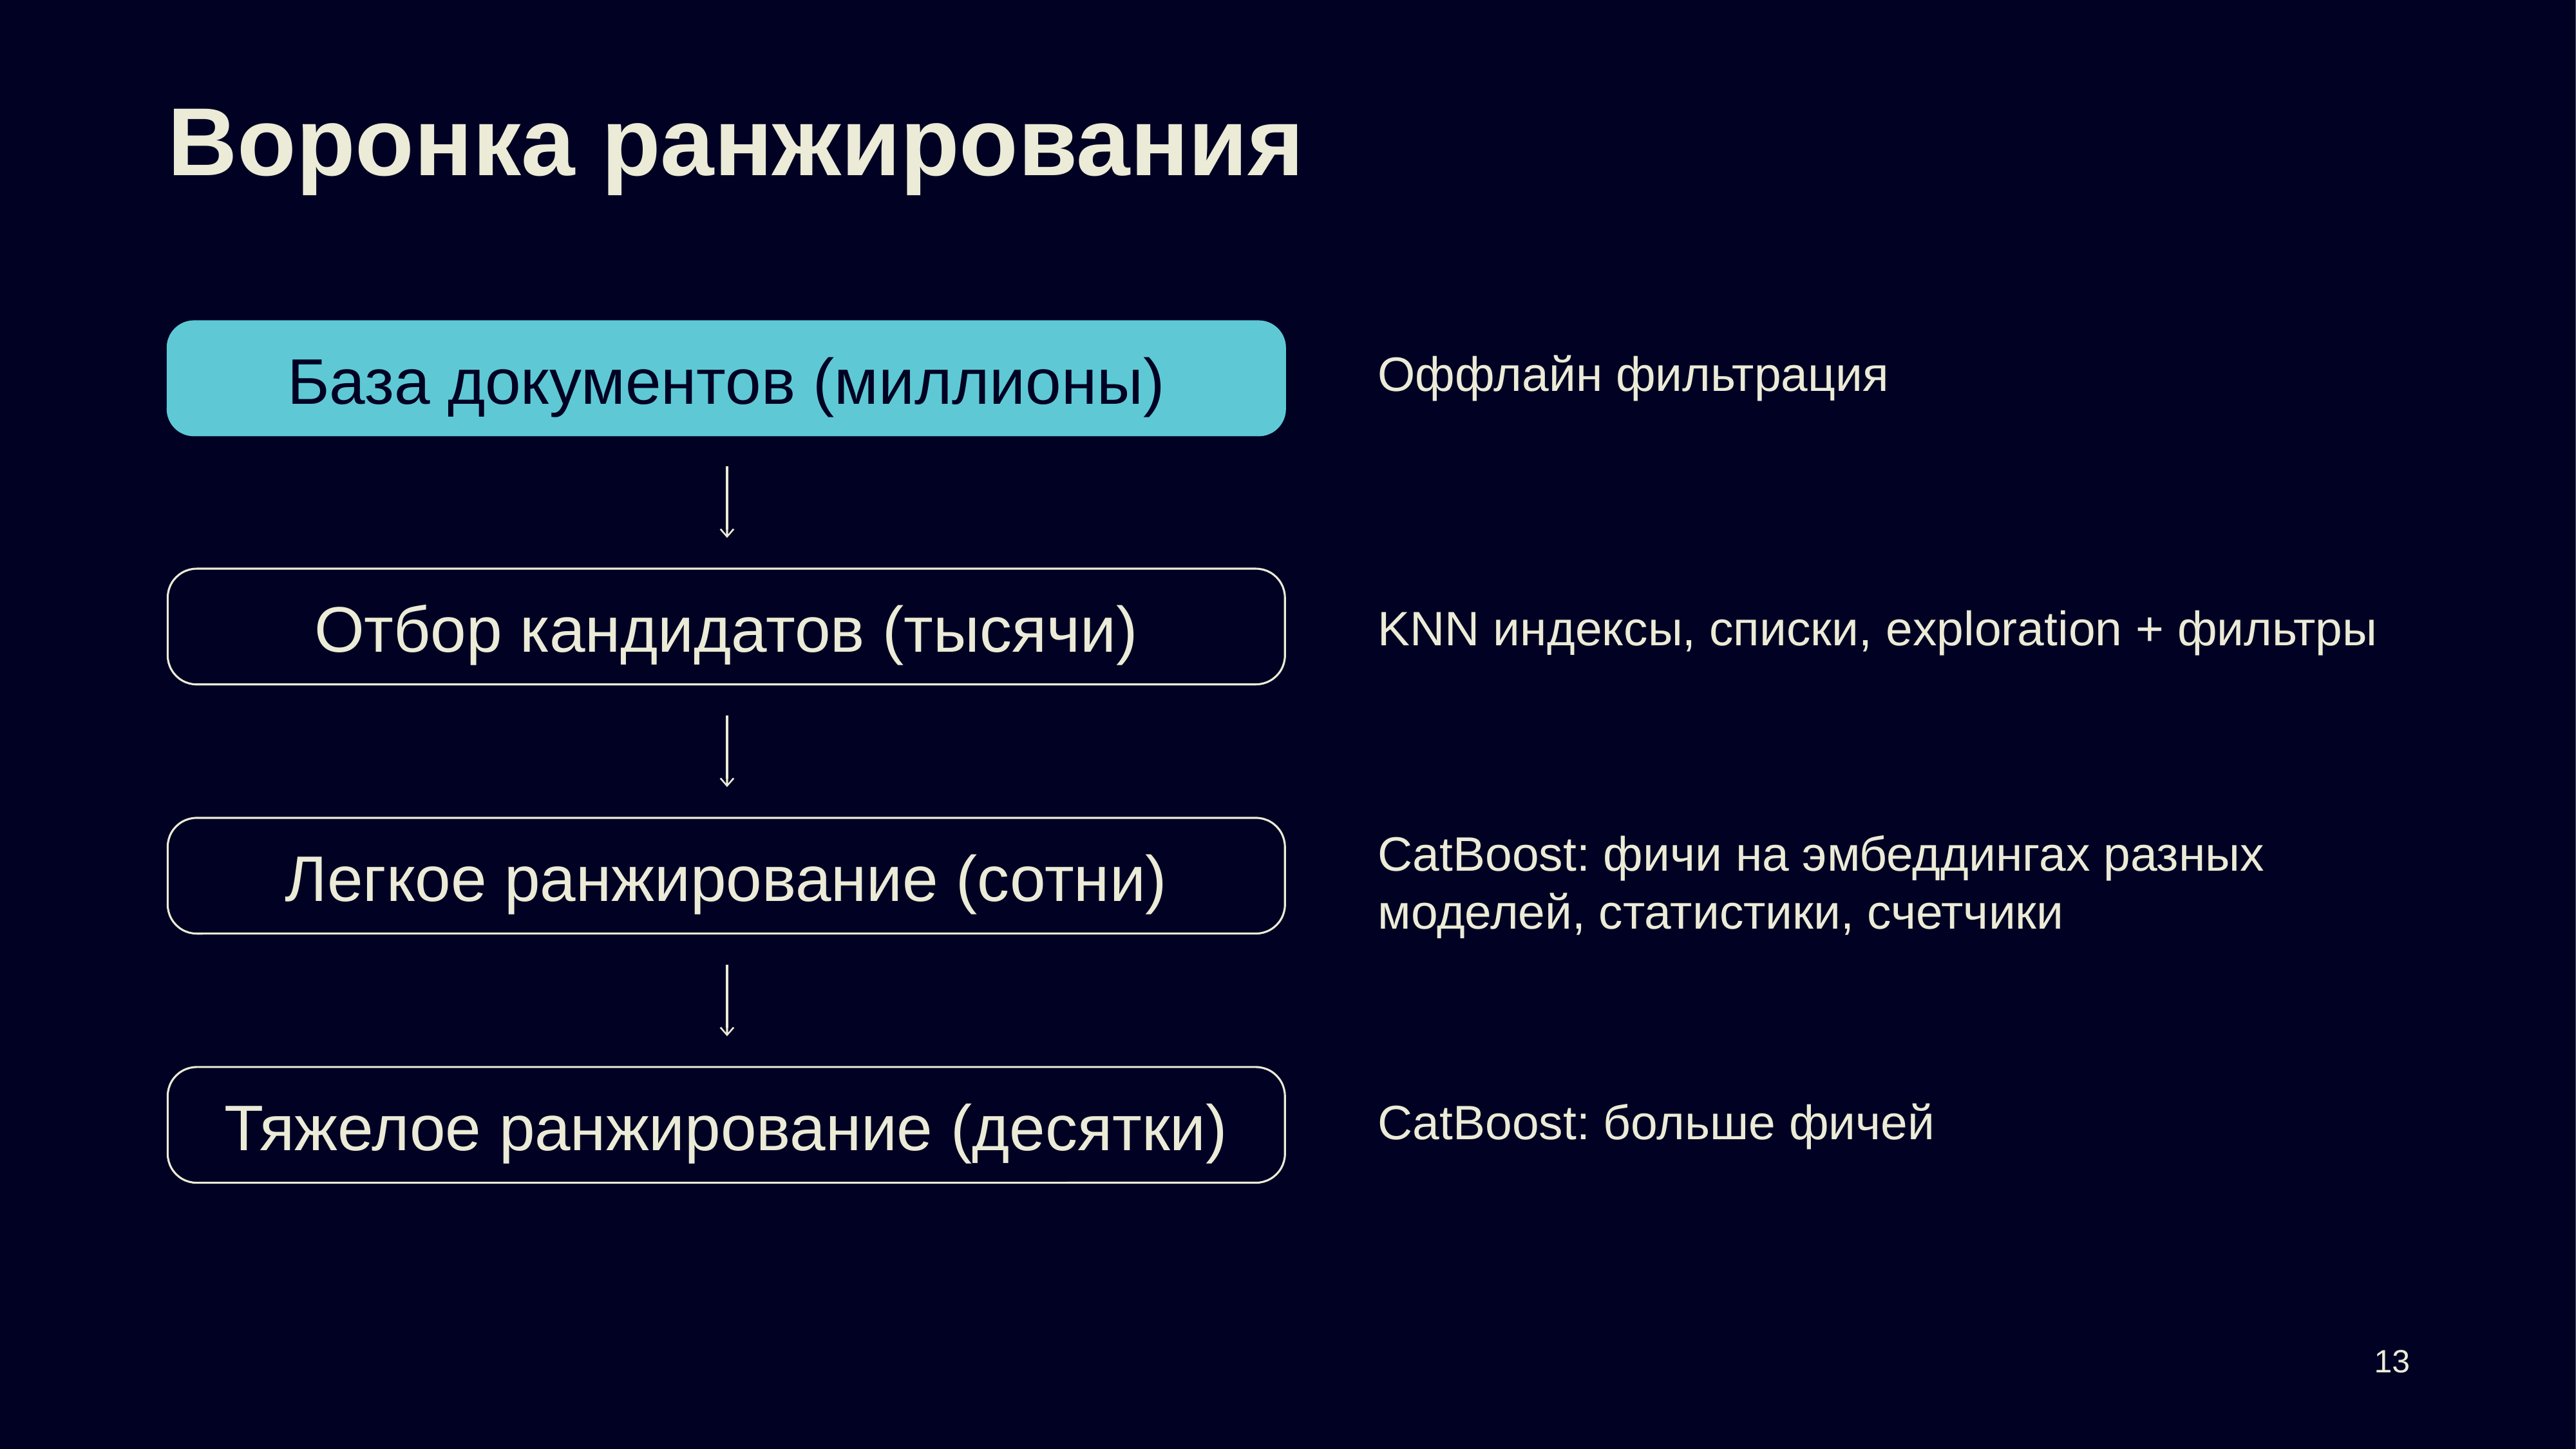

# Воронка ранжирования
База документов (миллионы)
Оффлайн фильтрация

Отбор кандидатов (тысячи)
KNN индексы, списки, exploration + фильтры

Легкое ранжирование (сотни)
CatBoost: фичи на эмбеддингах разных моделей, статистики, счетчики

Тяжелое ранжирование (десятки)
CatBoost: больше фичей
13